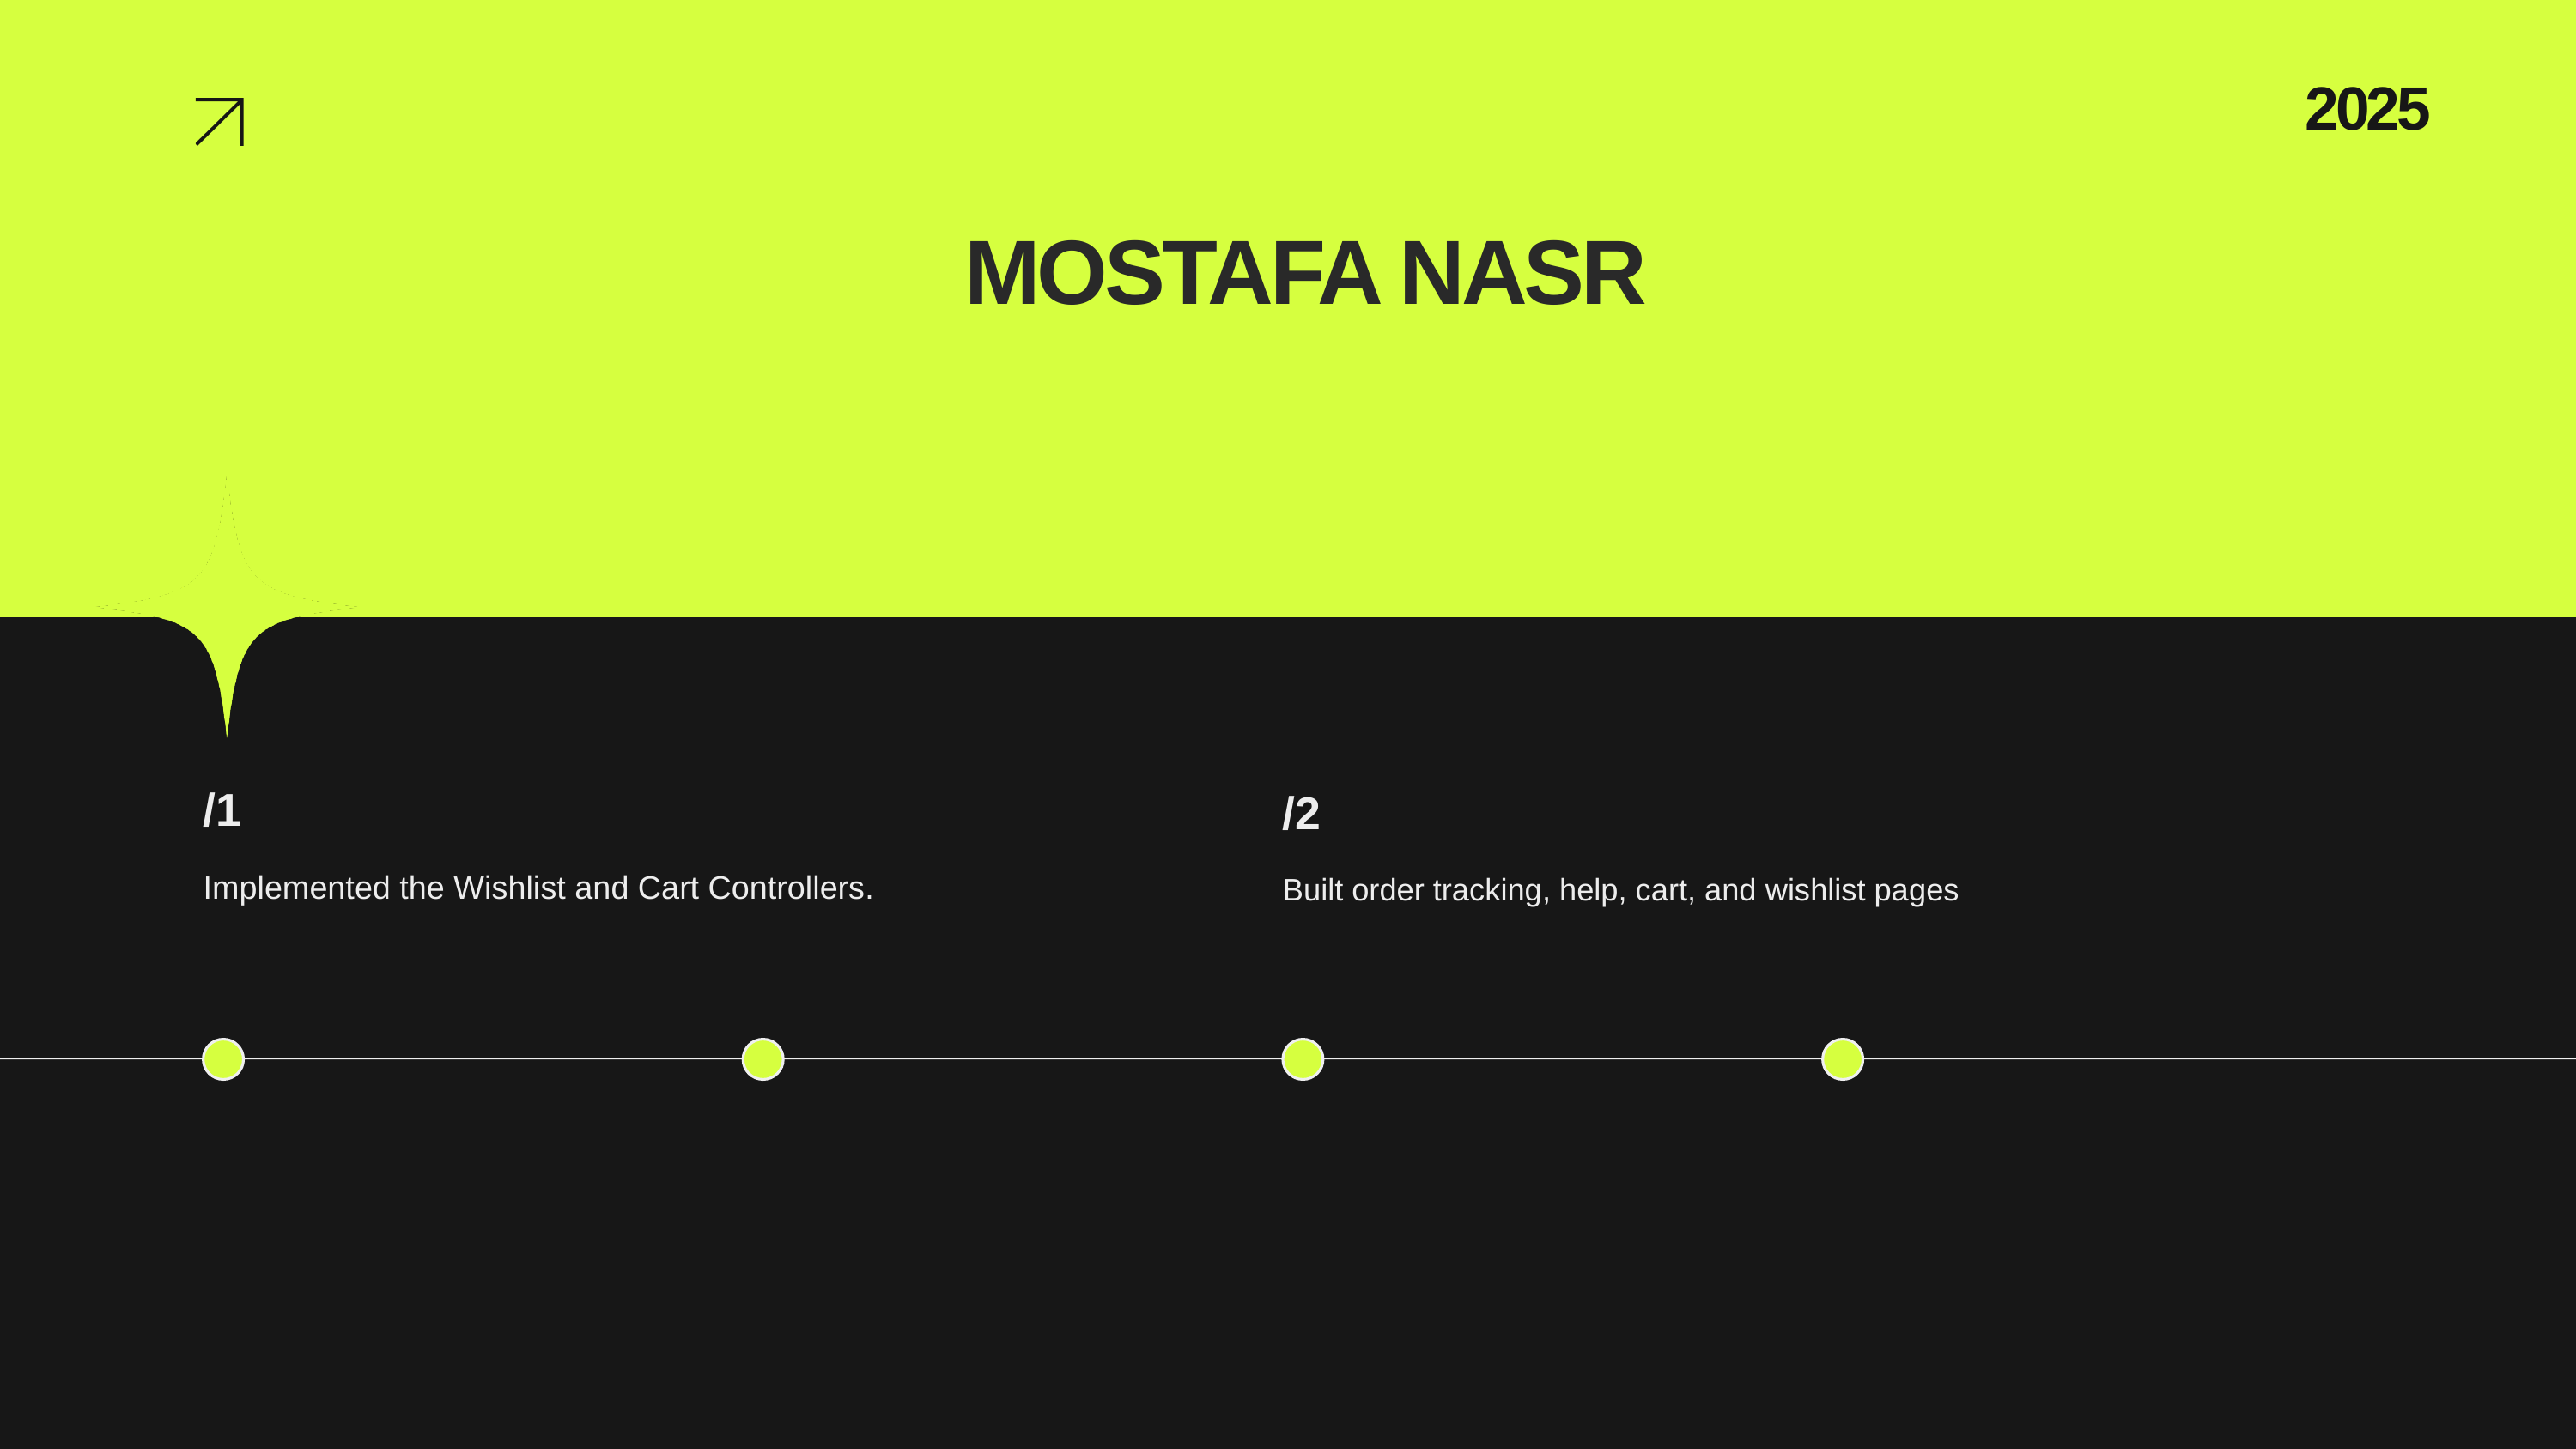

2025

MOSTAFA NASR

/1
/2
Implemented the Wishlist and Cart Controllers.
Built order tracking, help, cart, and wishlist pages